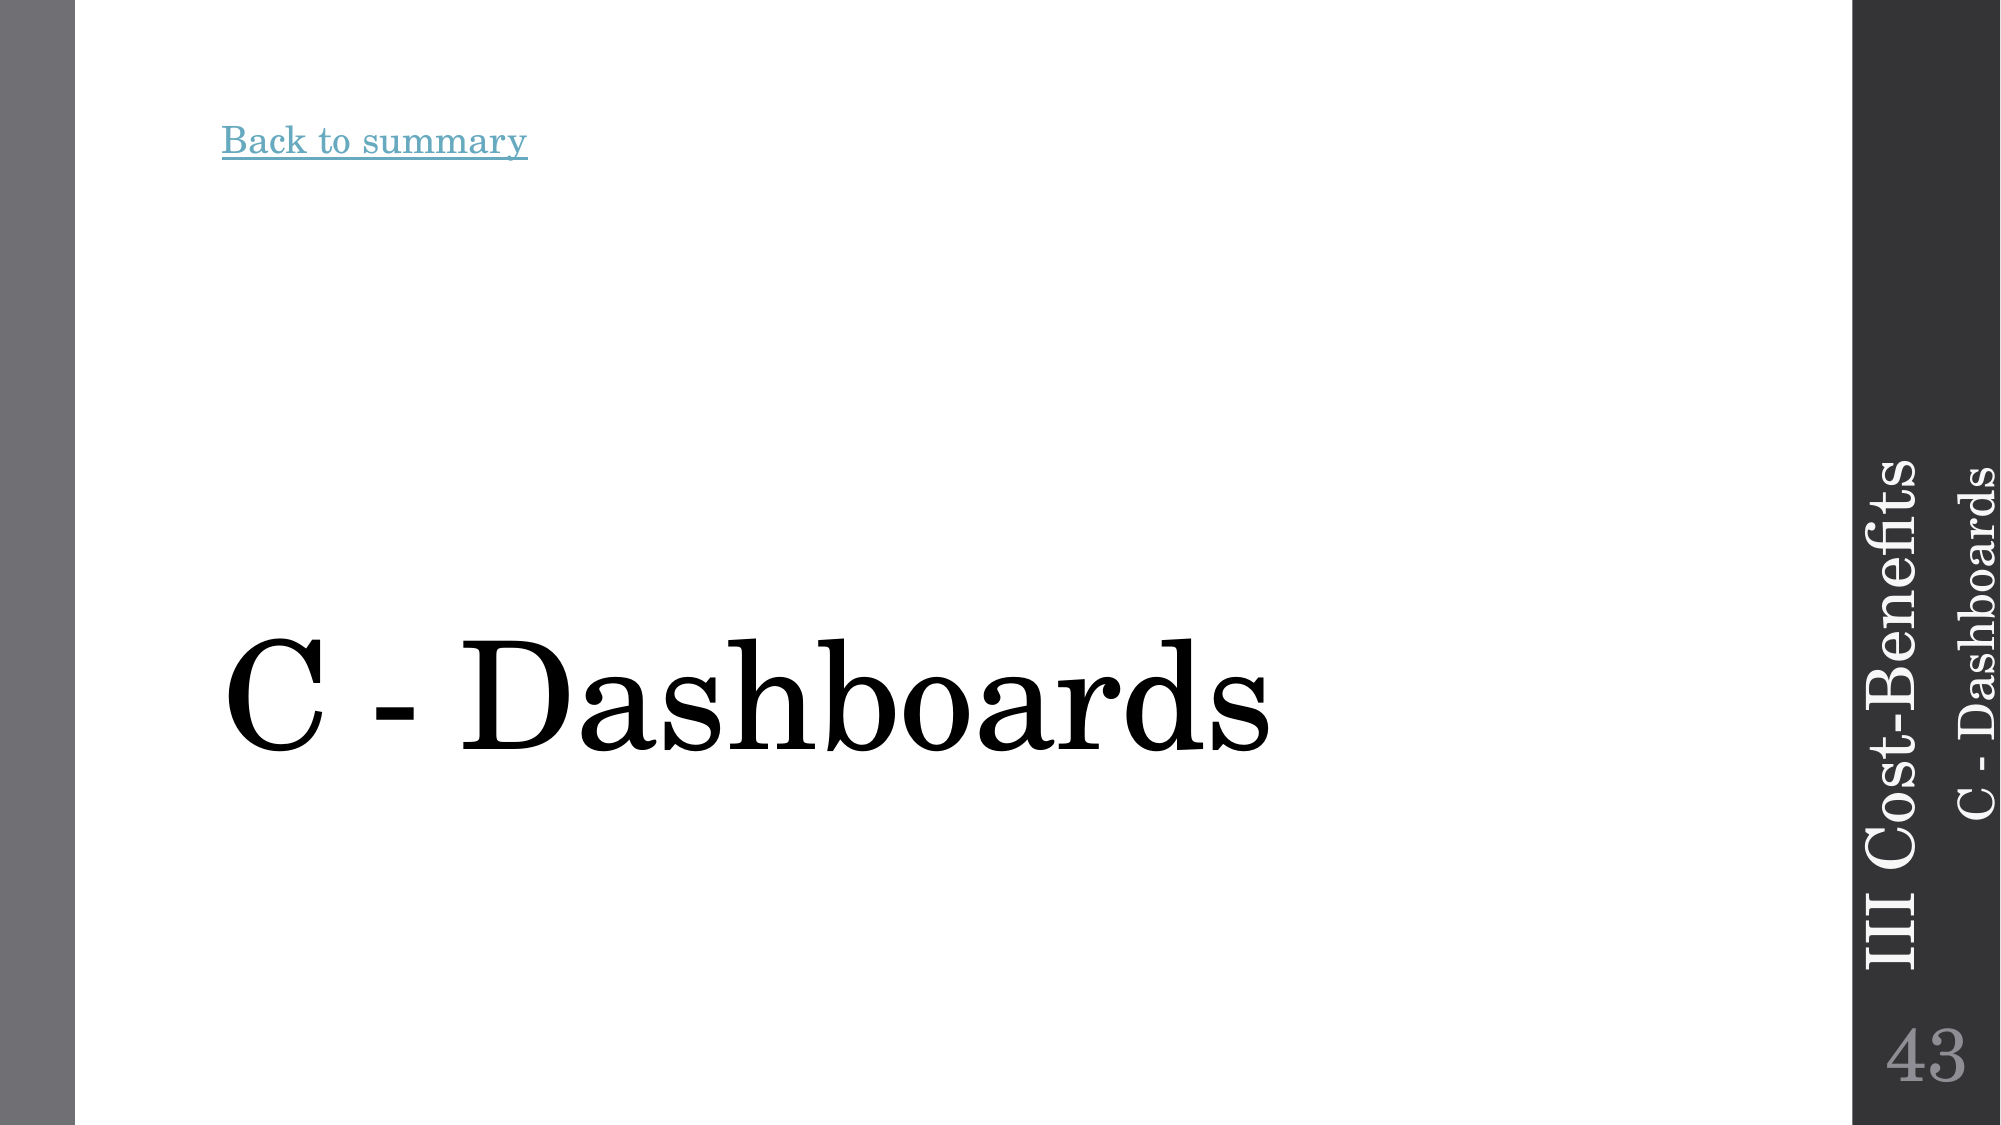

Back to summary
# C - Dashboards
III Cost-Benefits
 	C - Dashboards

43